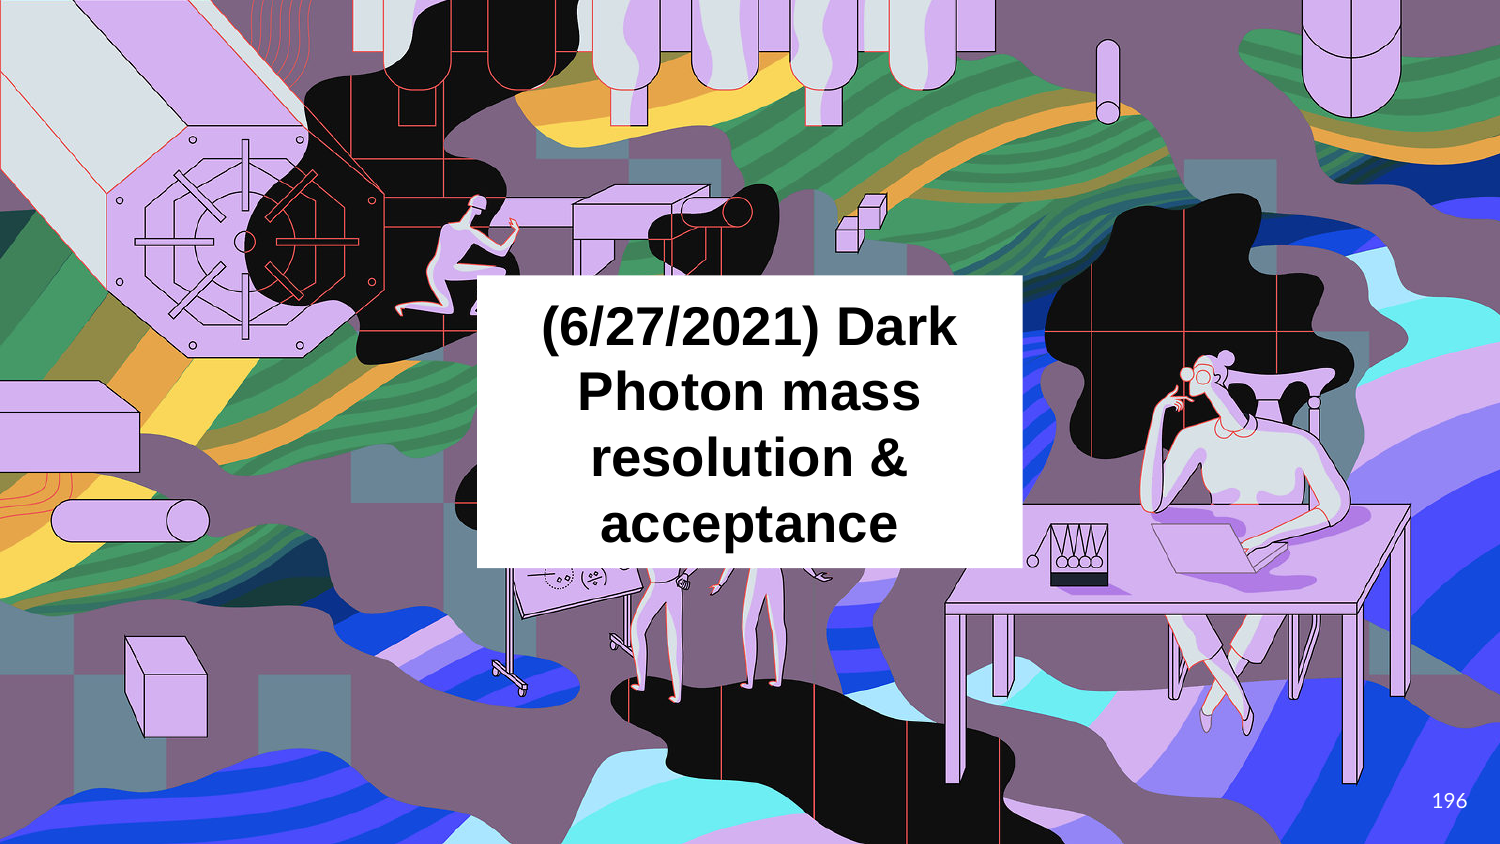

# (6/27/2021) Dark Photon mass resolution & acceptance
196